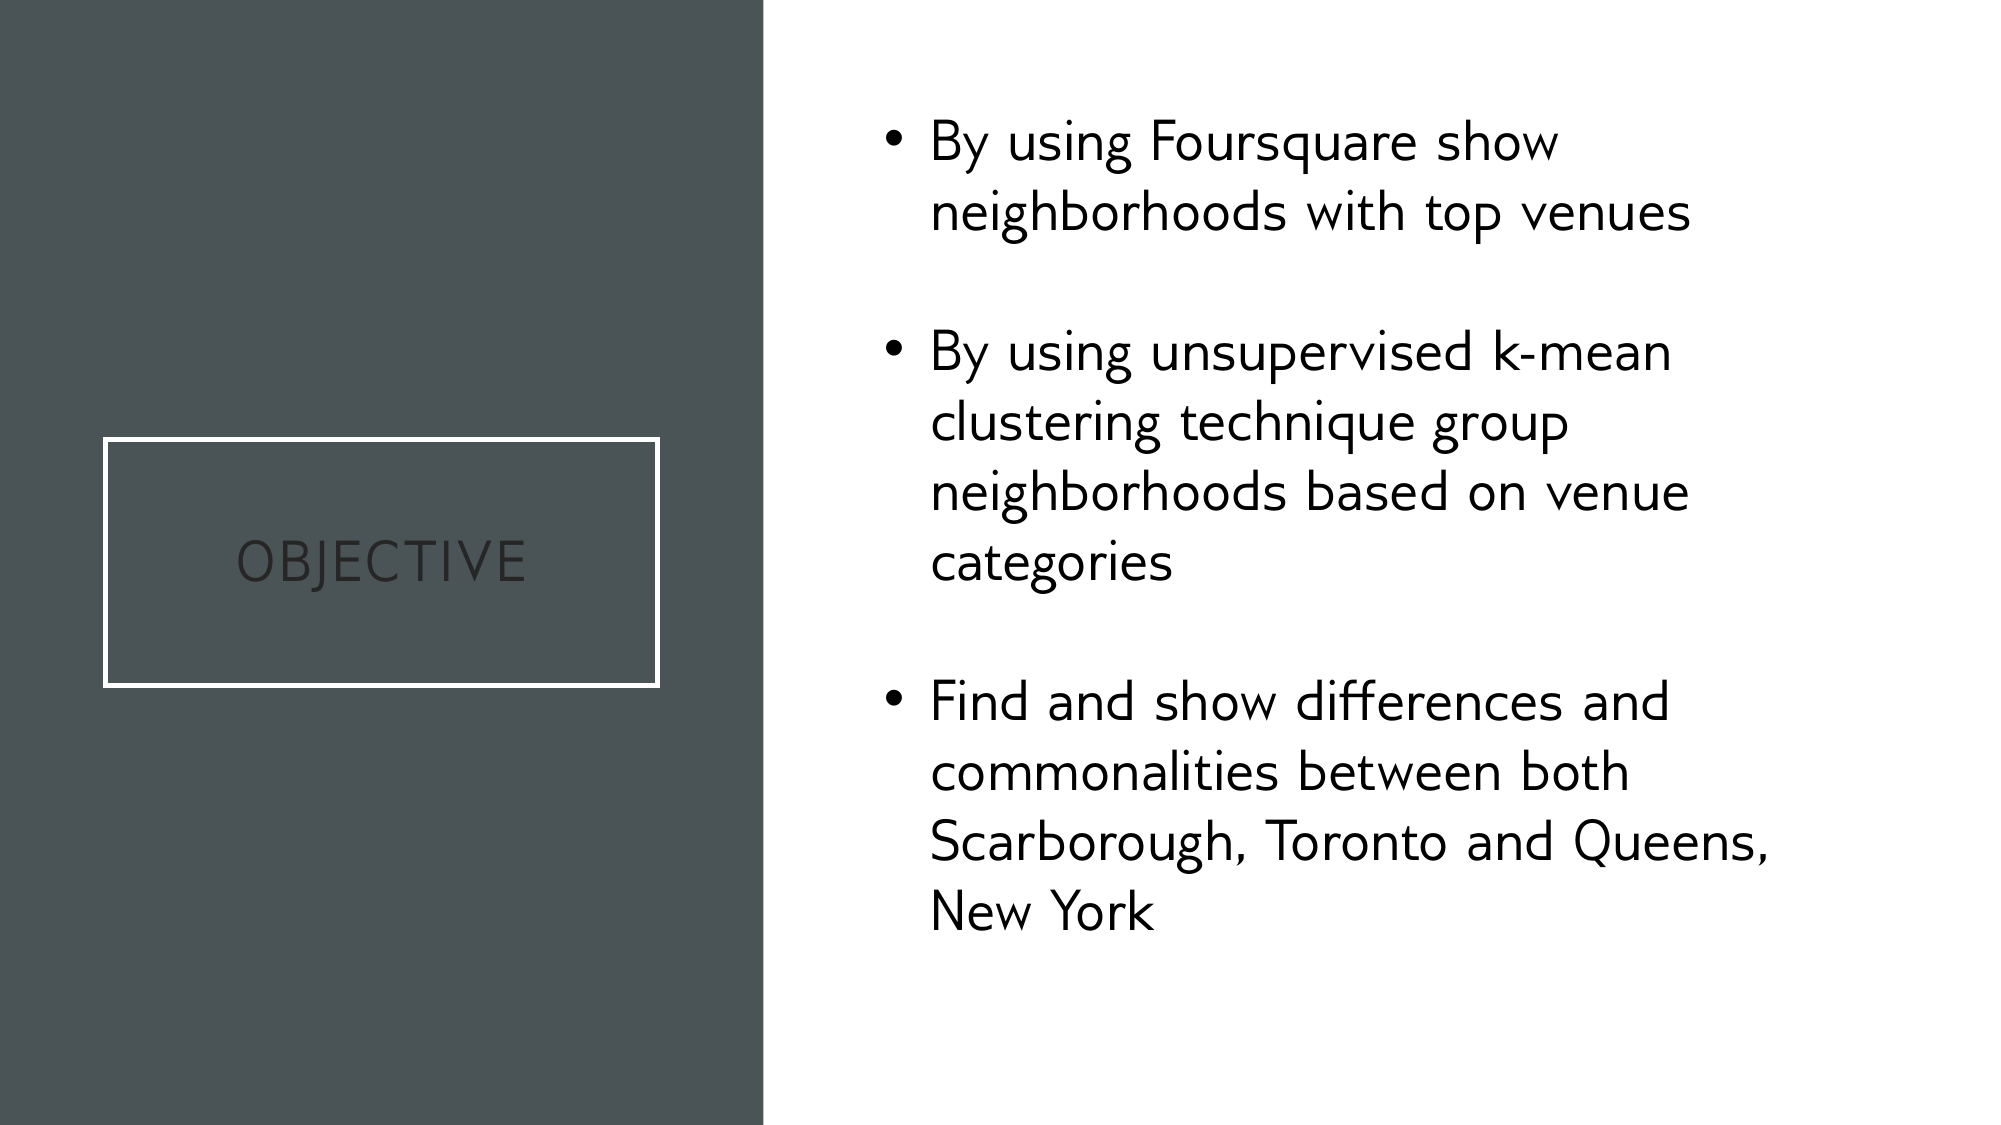

By using Foursquare show neighborhoods with top venues

By using unsupervised k-mean clustering technique group neighborhoods based on venue categories

Find and show differences and commonalities between both Scarborough, Toronto and Queens, New York
# Objective